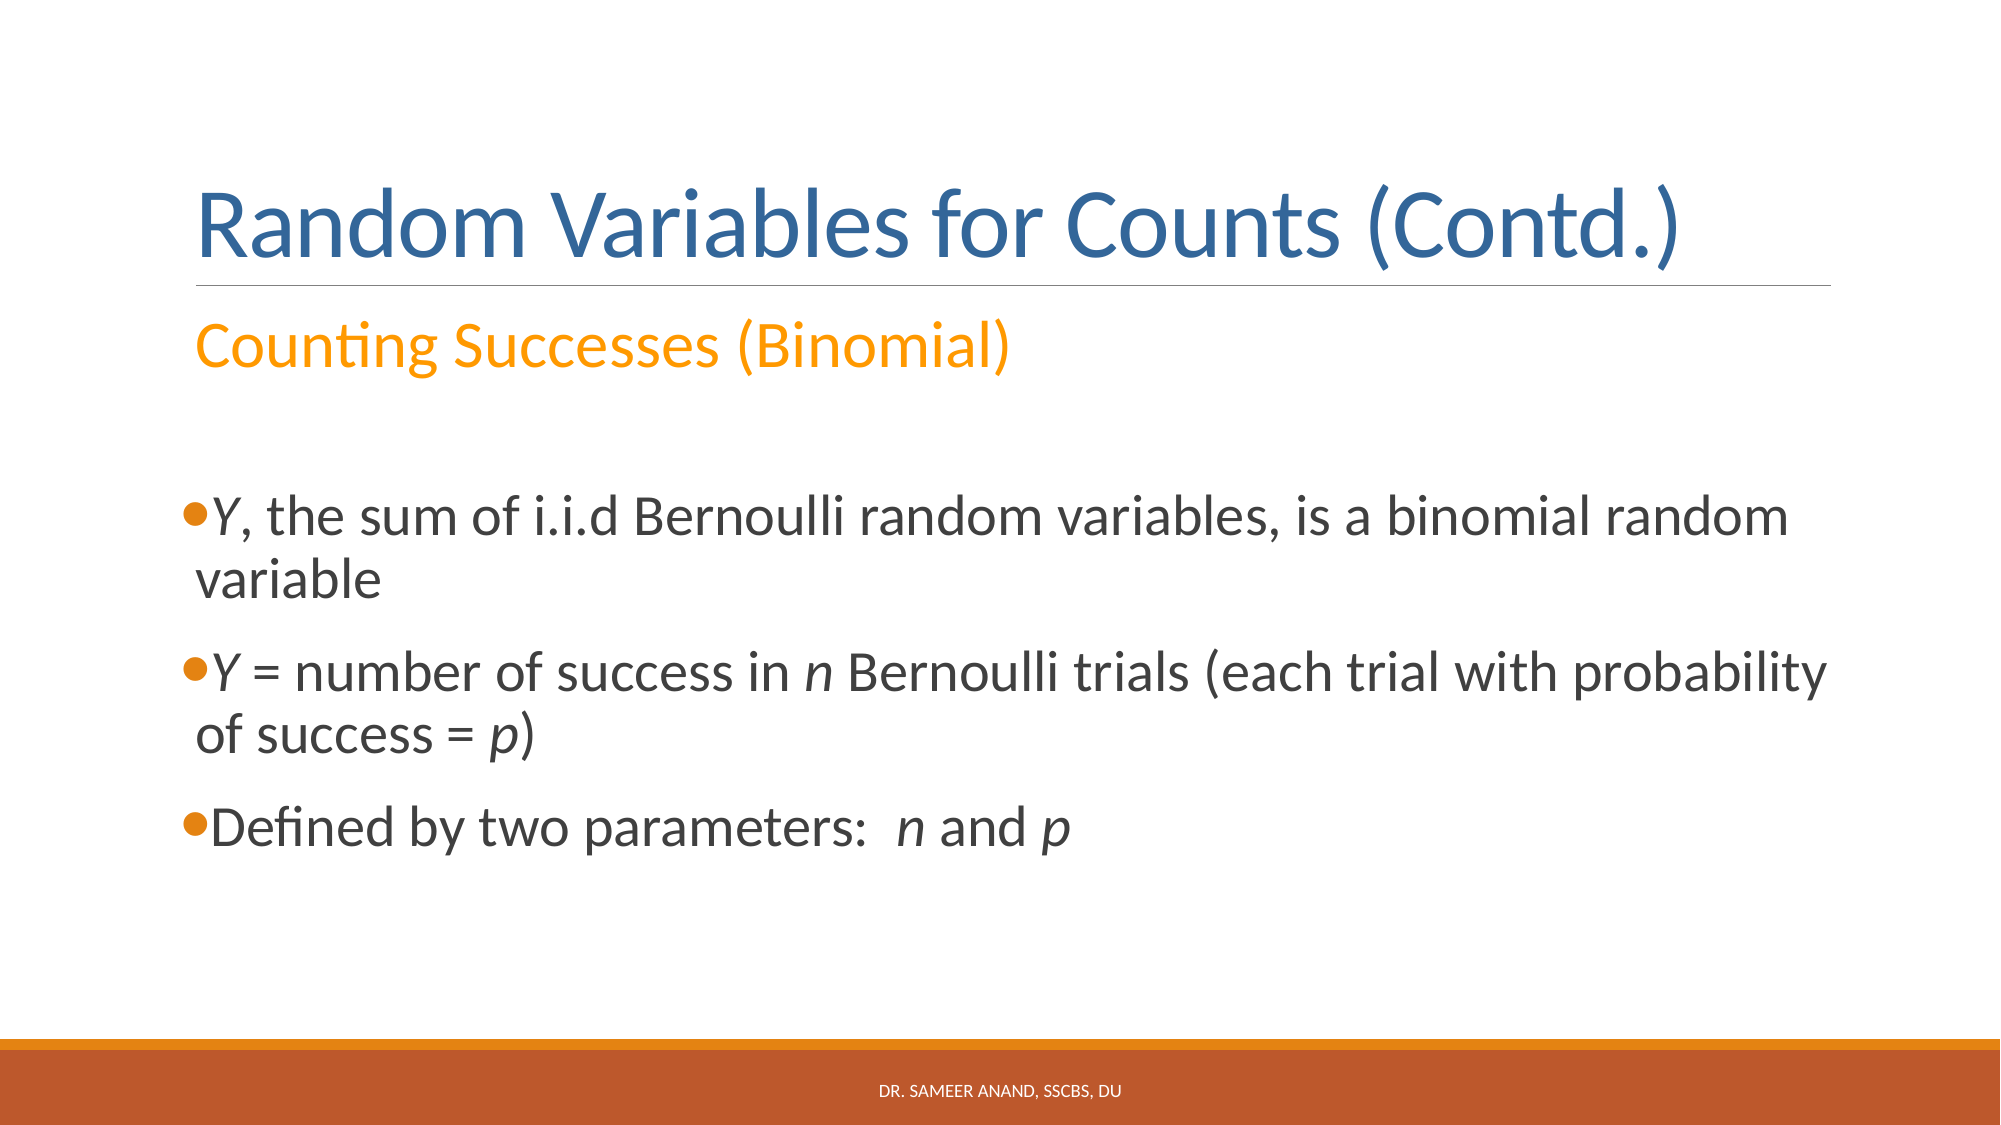

# Random Variables for Counts (Contd.)
Counting Successes (Binomial)

Y, the sum of i.i.d Bernoulli random variables, is a binomial random variable
Y = number of success in n Bernoulli trials (each trial with probability of success = p)
Defined by two parameters:  n and p

Dr. Sameer Anand, SSCBS, DU